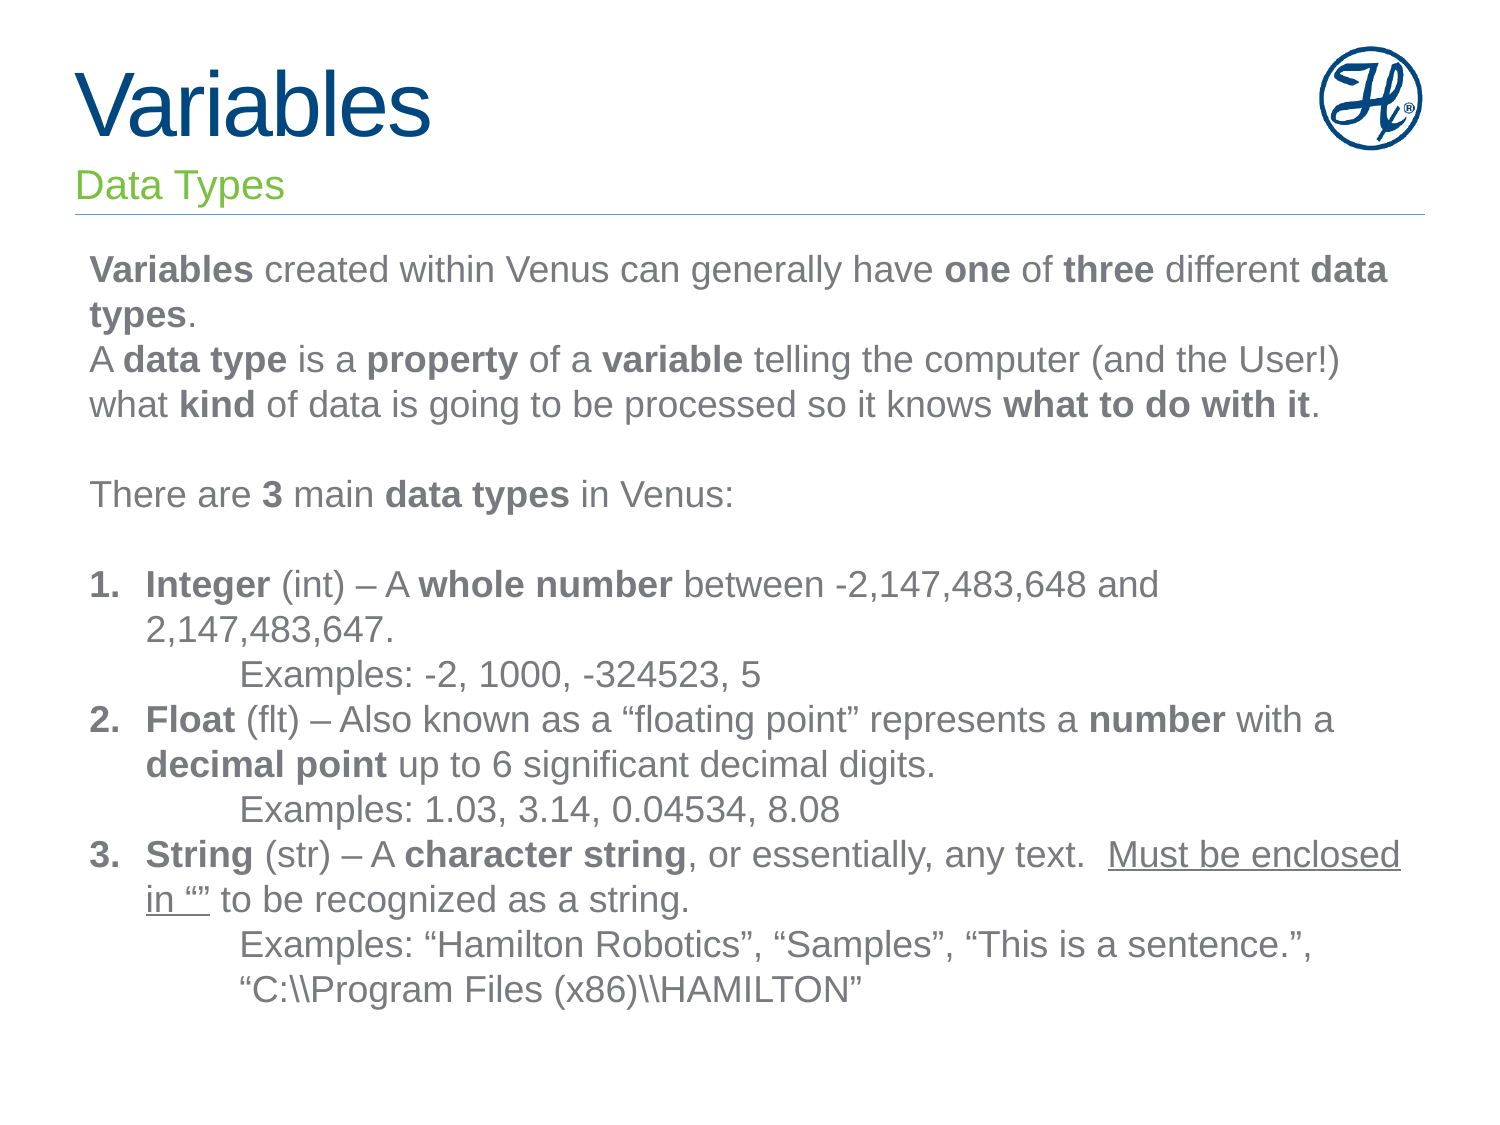

# Variables
Data Types
Variables created within Venus can generally have one of three different data types.
A data type is a property of a variable telling the computer (and the User!) what kind of data is going to be processed so it knows what to do with it.

There are 3 main data types in Venus:

Integer (int) – A whole number between -2,147,483,648 and 2,147,483,647.
	Examples: -2, 1000, -324523, 5
Float (flt) – Also known as a “floating point” represents a number with a decimal point up to 6 significant decimal digits.
	Examples: 1.03, 3.14, 0.04534, 8.08
String (str) – A character string, or essentially, any text.  Must be enclosed in “” to be recognized as a string.
	Examples: “Hamilton Robotics”, “Samples”, “This is a sentence.”, 	“C:\\Program Files (x86)\\HAMILTON”